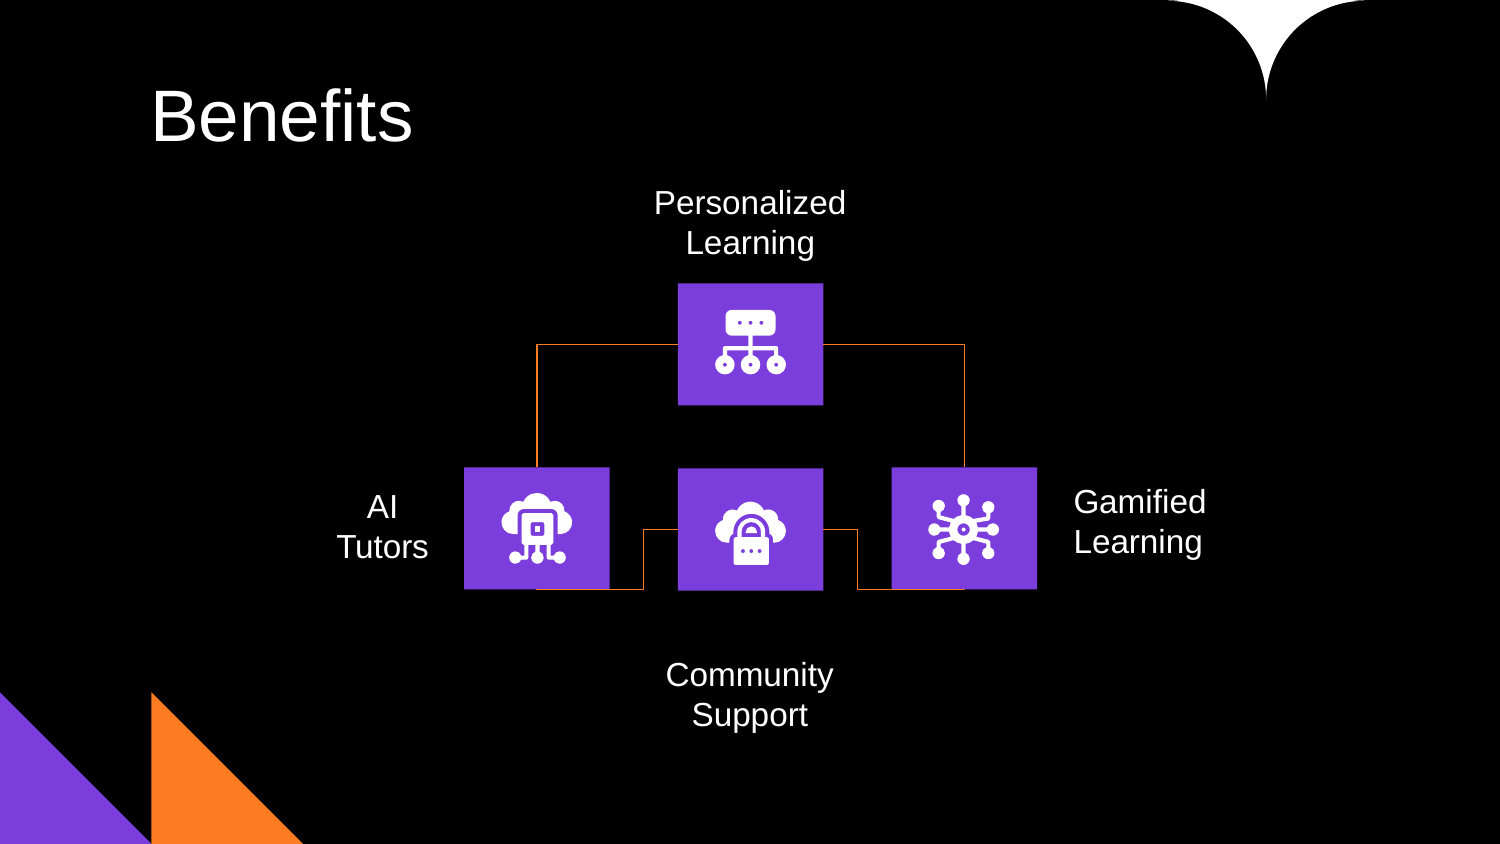

# Benefits
Personalized Learning

Gamified Learning
AI Tutors

Community Support